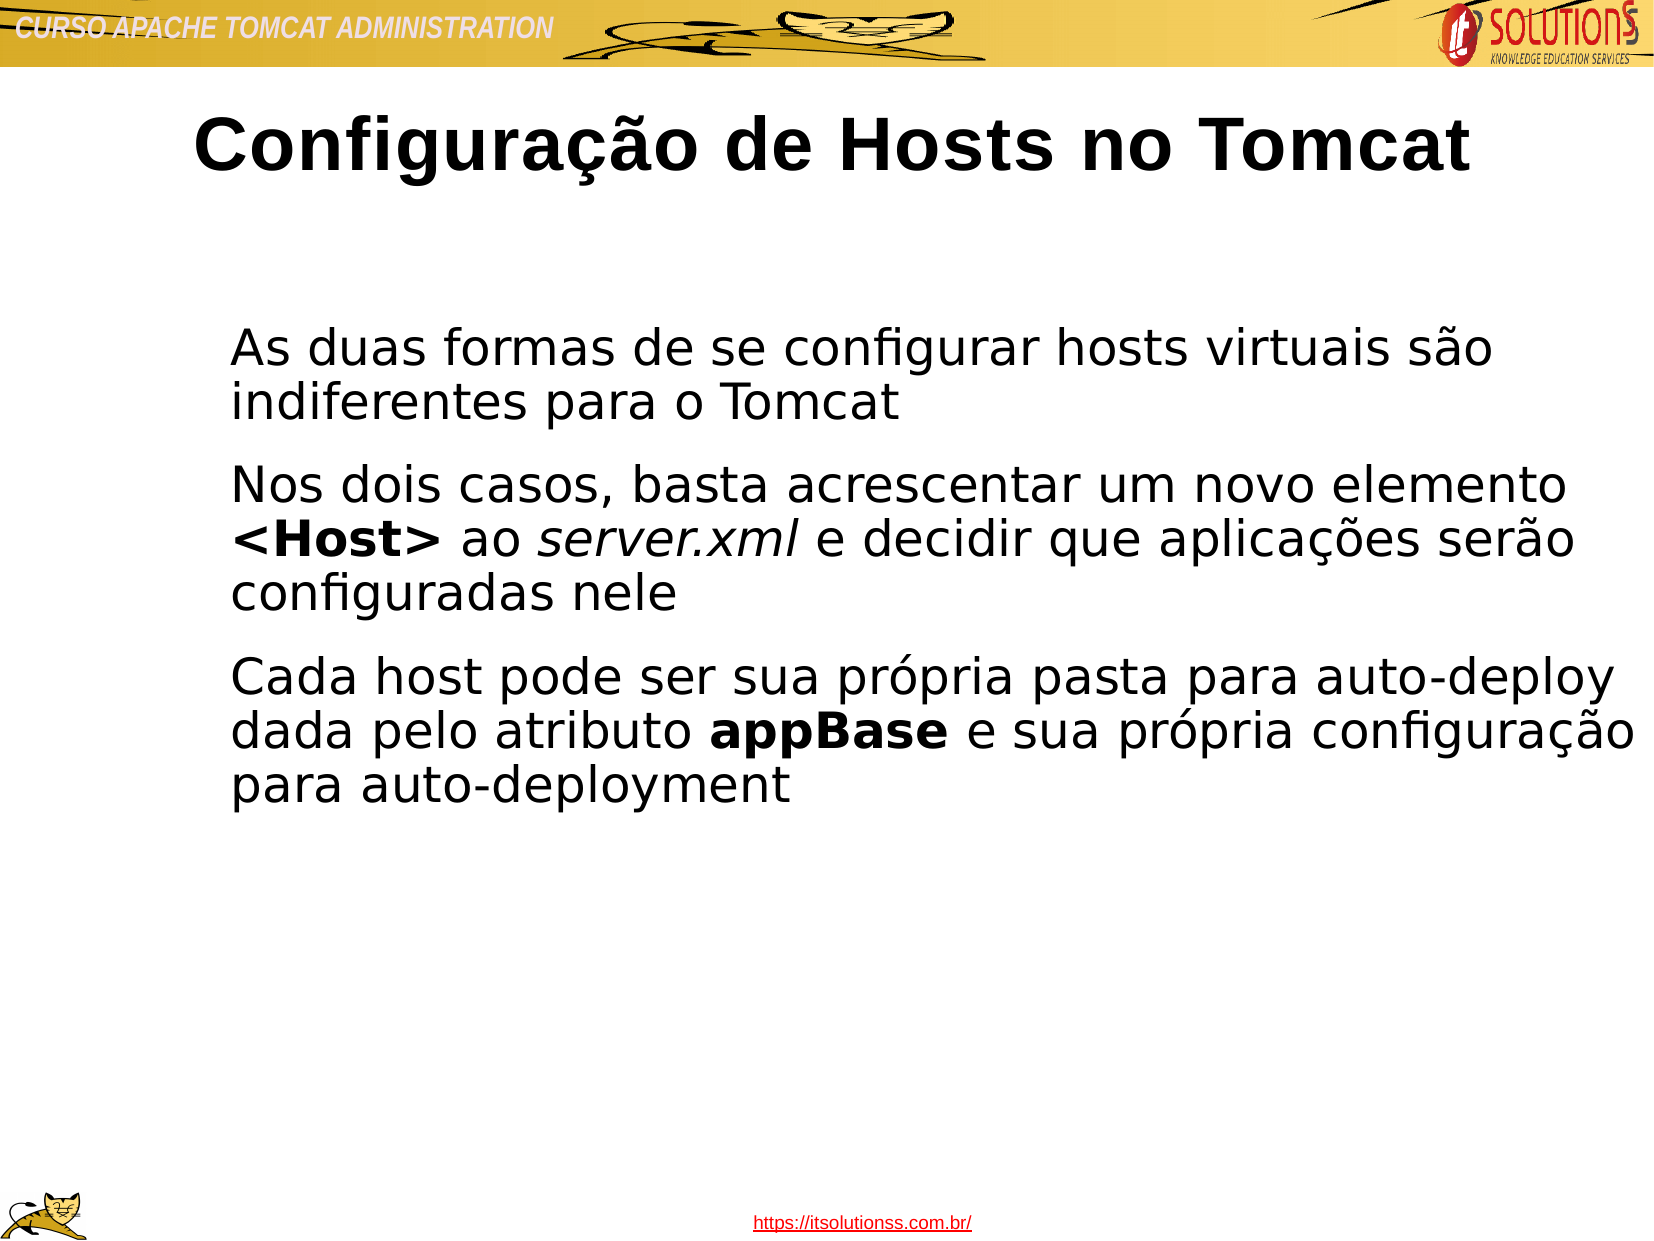

Configuração de Hosts no Tomcat
As duas formas de se configurar hosts virtuais são indiferentes para o Tomcat
Nos dois casos, basta acrescentar um novo elemento <Host> ao server.xml e decidir que aplicações serão configuradas nele
Cada host pode ser sua própria pasta para auto-deploy dada pelo atributo appBase e sua própria configuração para auto-deployment